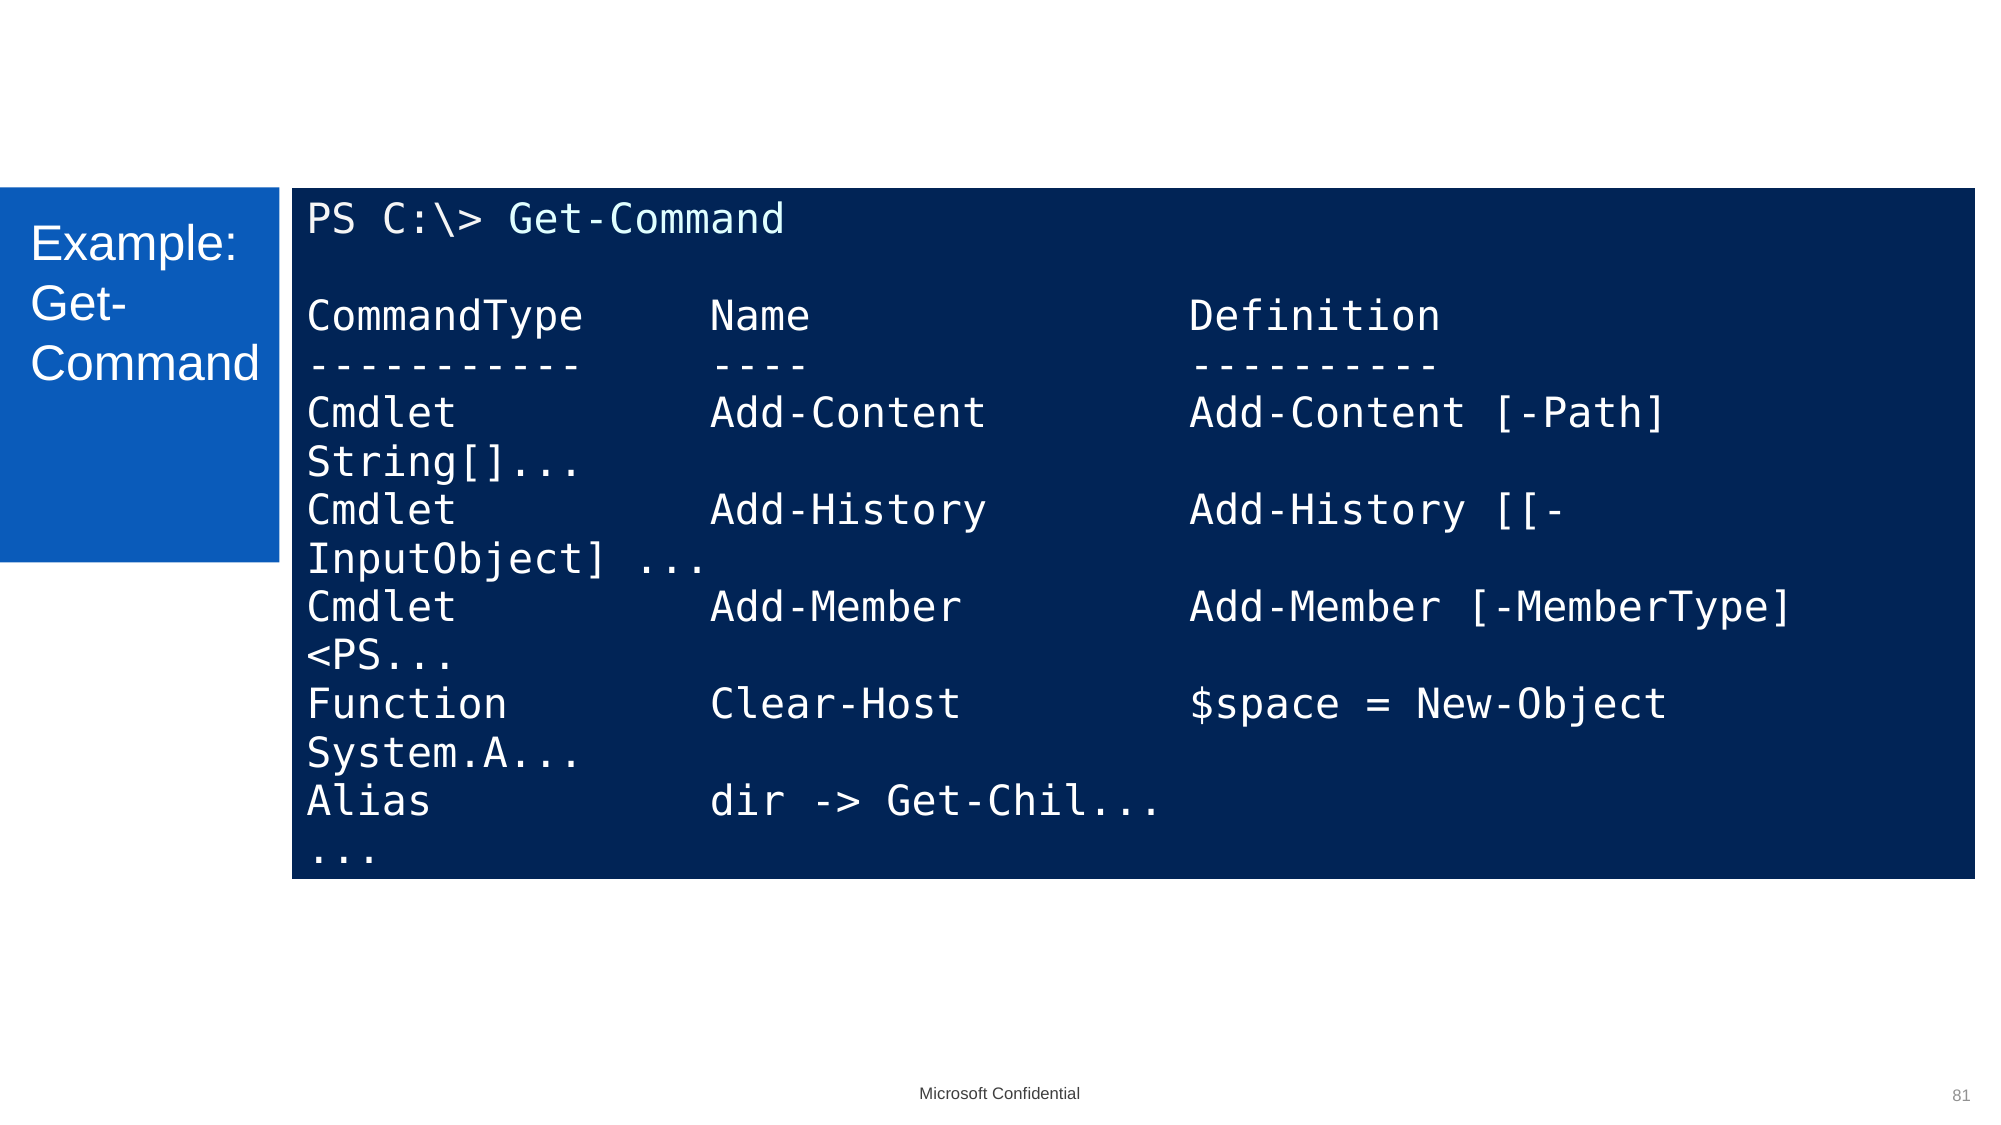

# Example: Get-Command
| PS C:\> Get-Command CommandType Name Definition ----------- ---- ---------- Cmdlet Add-Content Add-Content [-Path] String[]... Cmdlet Add-History Add-History [[-InputObject] ... Cmdlet Add-Member Add-Member [-MemberType] <PS... Function Clear-Host $space = New-Object System.A... Alias dir -> Get-Chil... ... |
| --- |
81